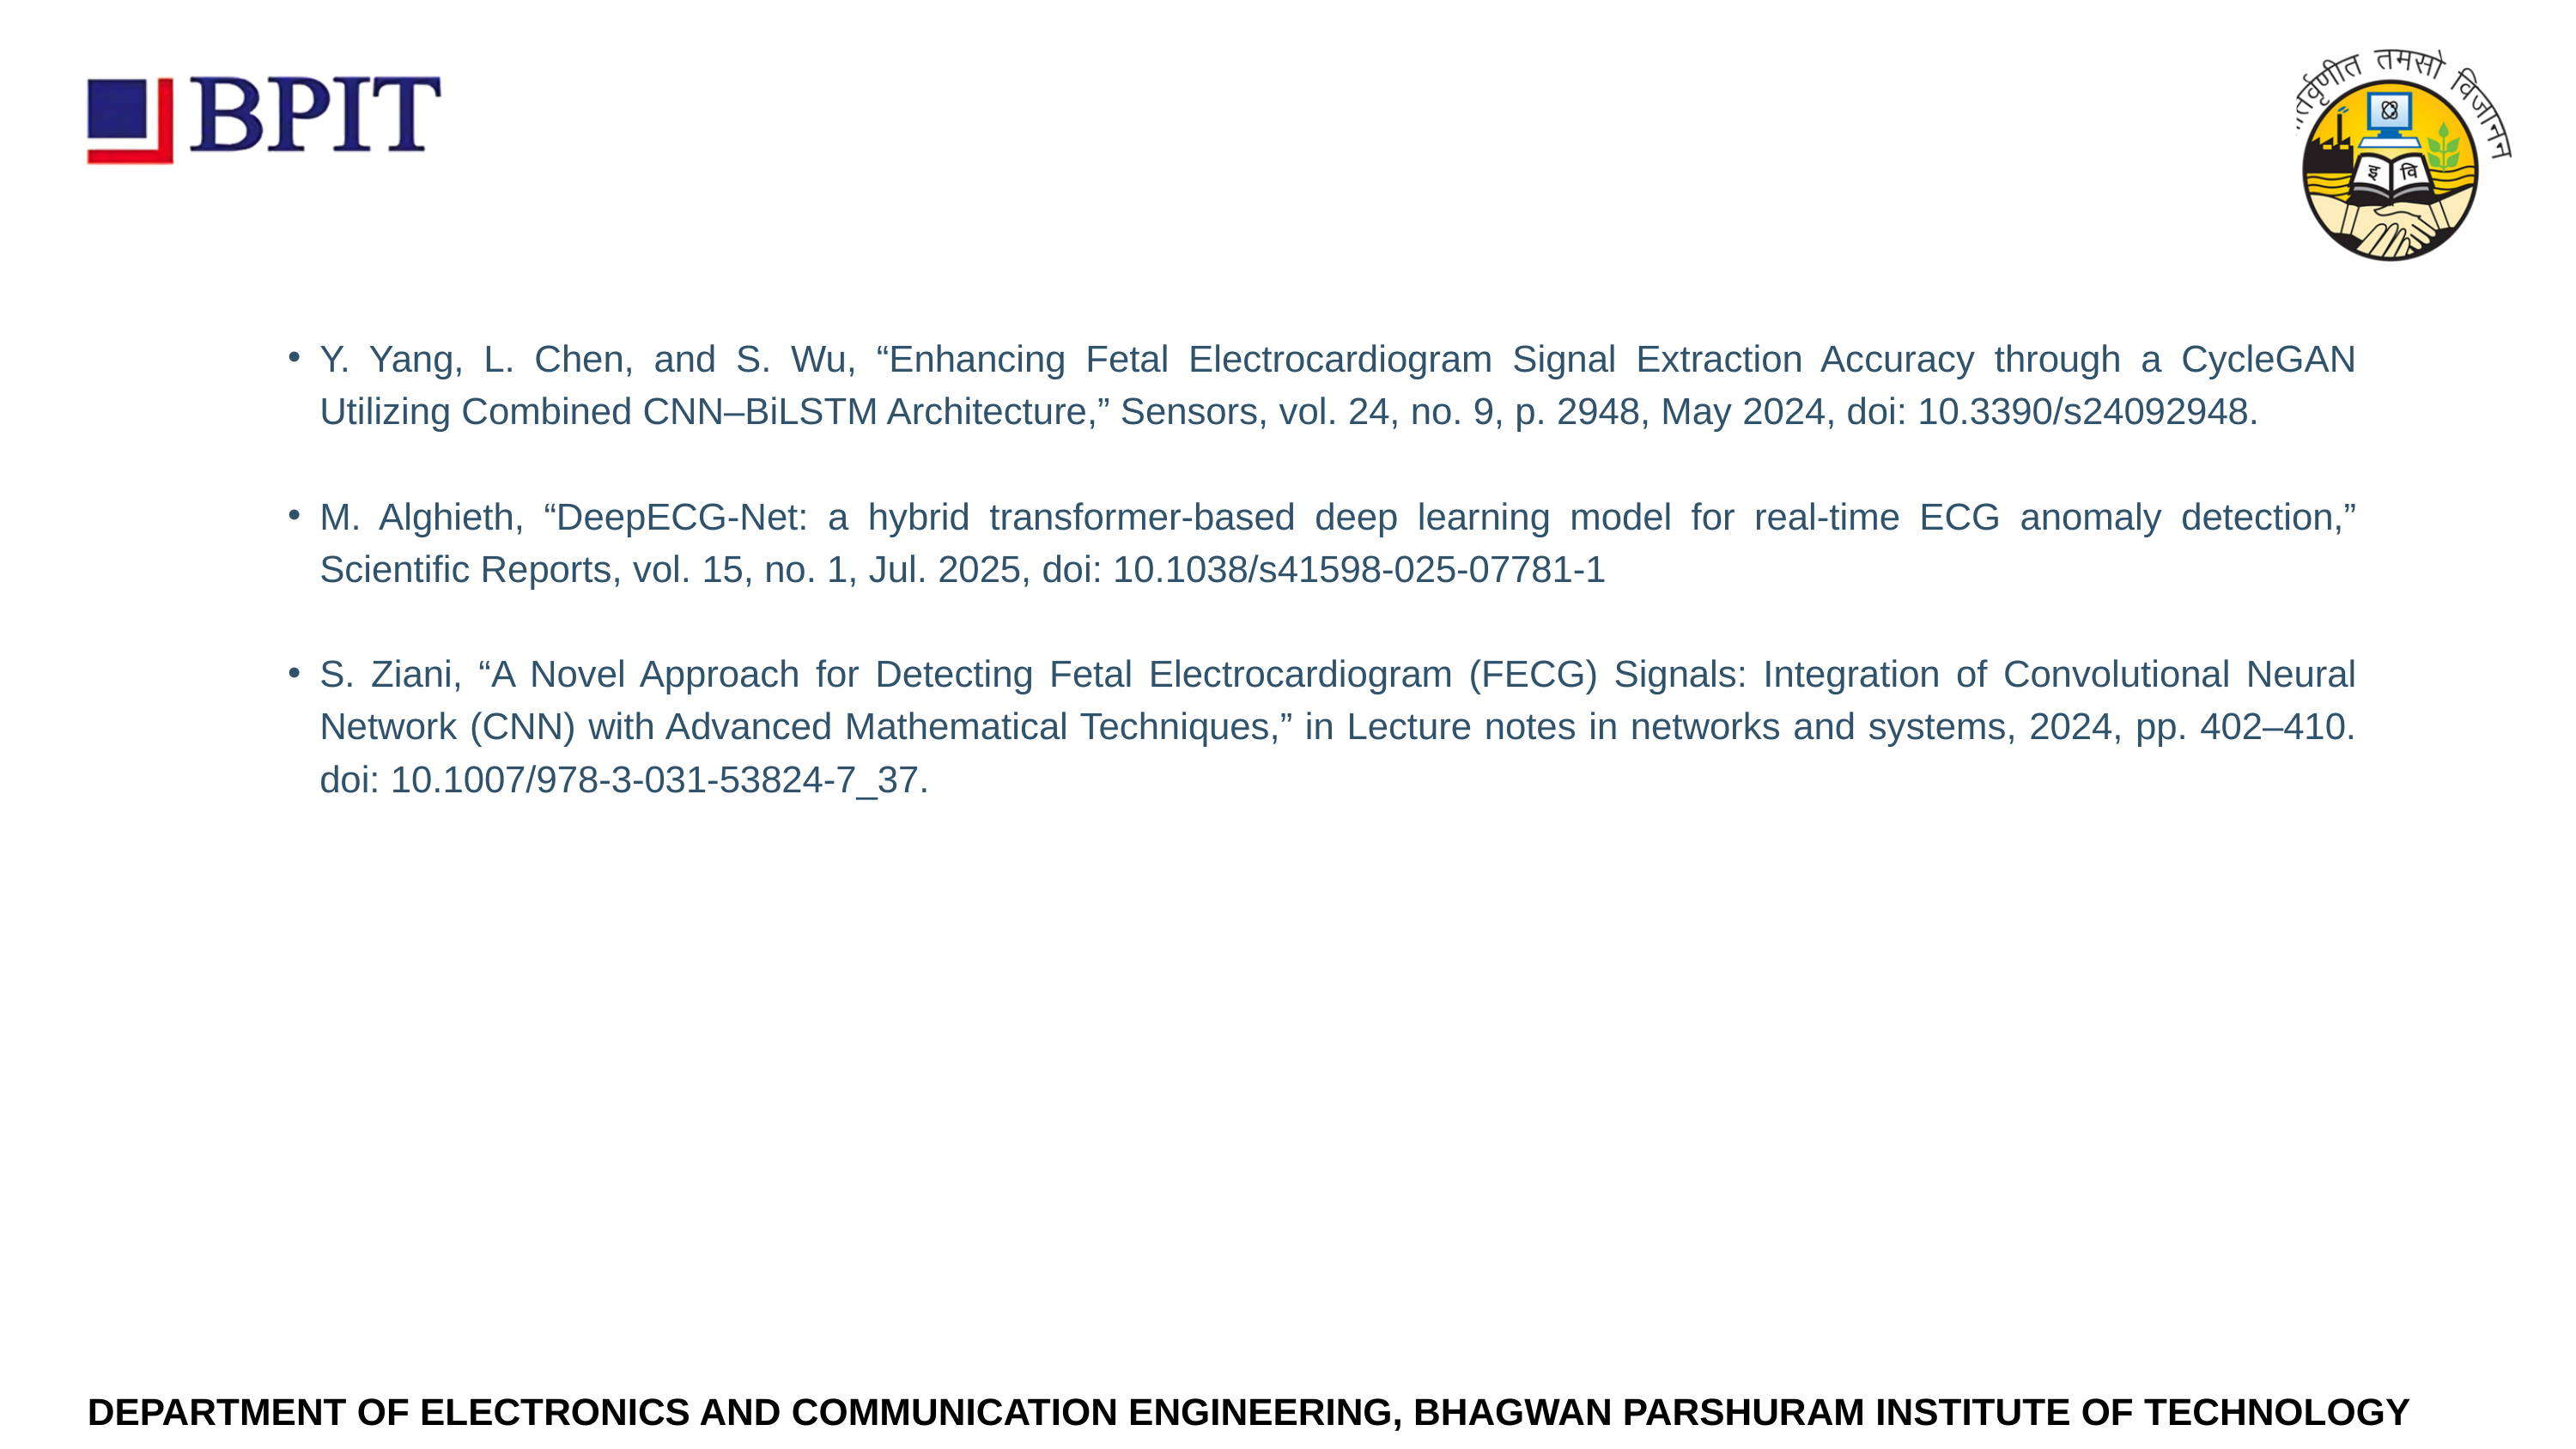

Y. Yang, L. Chen, and S. Wu, “Enhancing Fetal Electrocardiogram Signal Extraction Accuracy through a CycleGAN Utilizing Combined CNN–BiLSTM Architecture,” Sensors, vol. 24, no. 9, p. 2948, May 2024, doi: 10.3390/s24092948.

M. Alghieth, “DeepECG-Net: a hybrid transformer-based deep learning model for real-time ECG anomaly detection,” Scientific Reports, vol. 15, no. 1, Jul. 2025, doi: 10.1038/s41598-025-07781-1

S. Ziani, “A Novel Approach for Detecting Fetal Electrocardiogram (FECG) Signals: Integration of Convolutional Neural Network (CNN) with Advanced Mathematical Techniques,” in Lecture notes in networks and systems, 2024, pp. 402–410. doi: 10.1007/978-3-031-53824-7_37.

DEPARTMENT OF ELECTRONICS AND COMMUNICATION ENGINEERING, BHAGWAN PARSHURAM INSTITUTE OF TECHNOLOGY